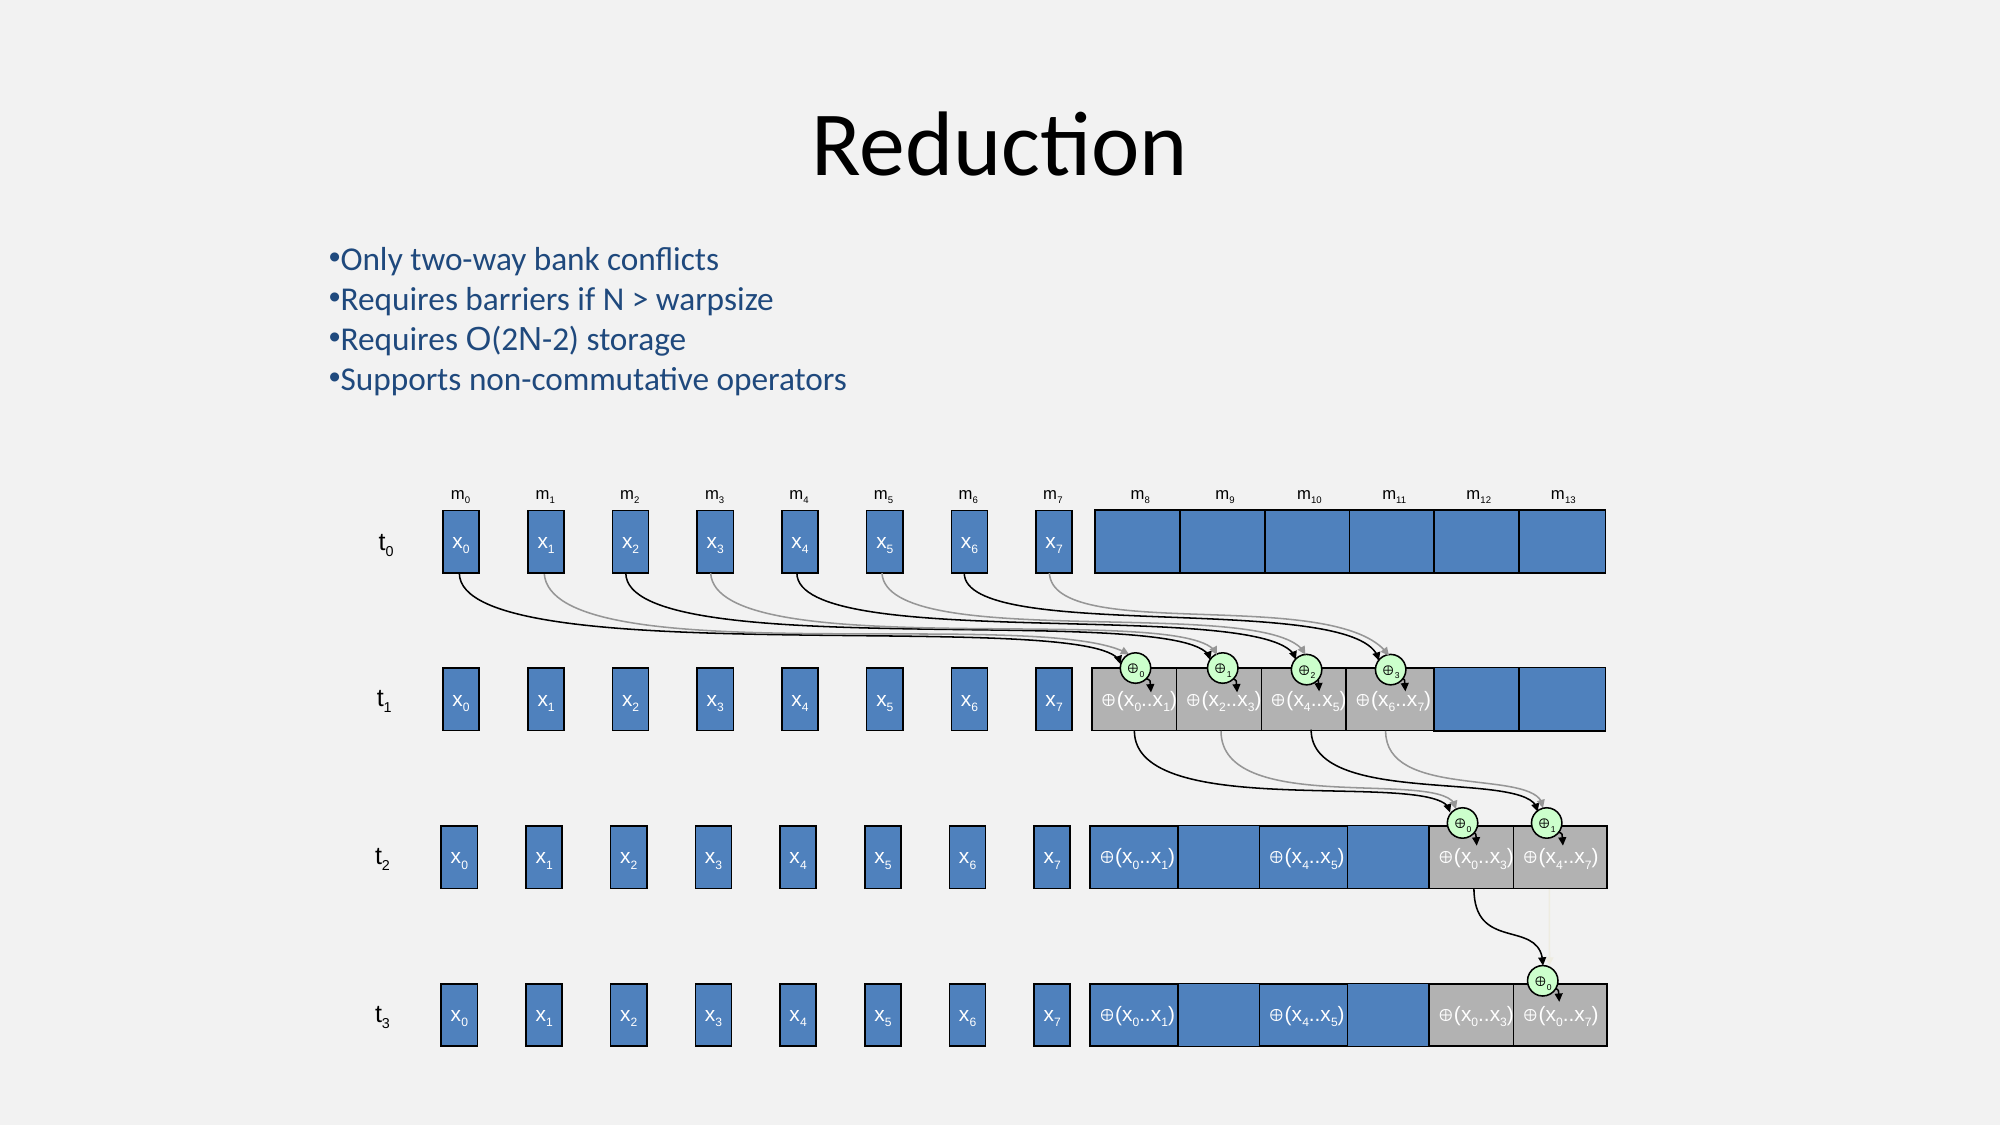

# Reduction
Only two-way bank conflicts
Requires barriers if N > warpsize
Requires O(2N-2) storage
Supports non-commutative operators
m0
m1
m2
m3
m4
m5
m6
m7
m8
m9
m10
m11
m12
m13

x0
x1
x2
x3
x4
x5
x6
x7
t0

⊕0

⊕1

⊕2

⊕3

x0
x1
x2
x3
x4
x5
x6
x7
⊕(x0..x1)
⊕(x2..x3)
⊕(x4..x5)
⊕(x6..x7)
t1

⊕0

⊕1

x0
x1
x2
x3
x4
x5
x6
x7
⊕(x0..x1)
⊕(x4..x5)
⊕(x0..x3)
⊕(x4..x7)

t2

⊕0

x0
x1
x2
x3
x4
x5
x6
x7
⊕(x0..x1)
⊕(x4..x5)
⊕(x0..x3)
⊕(x0..x7)

t3